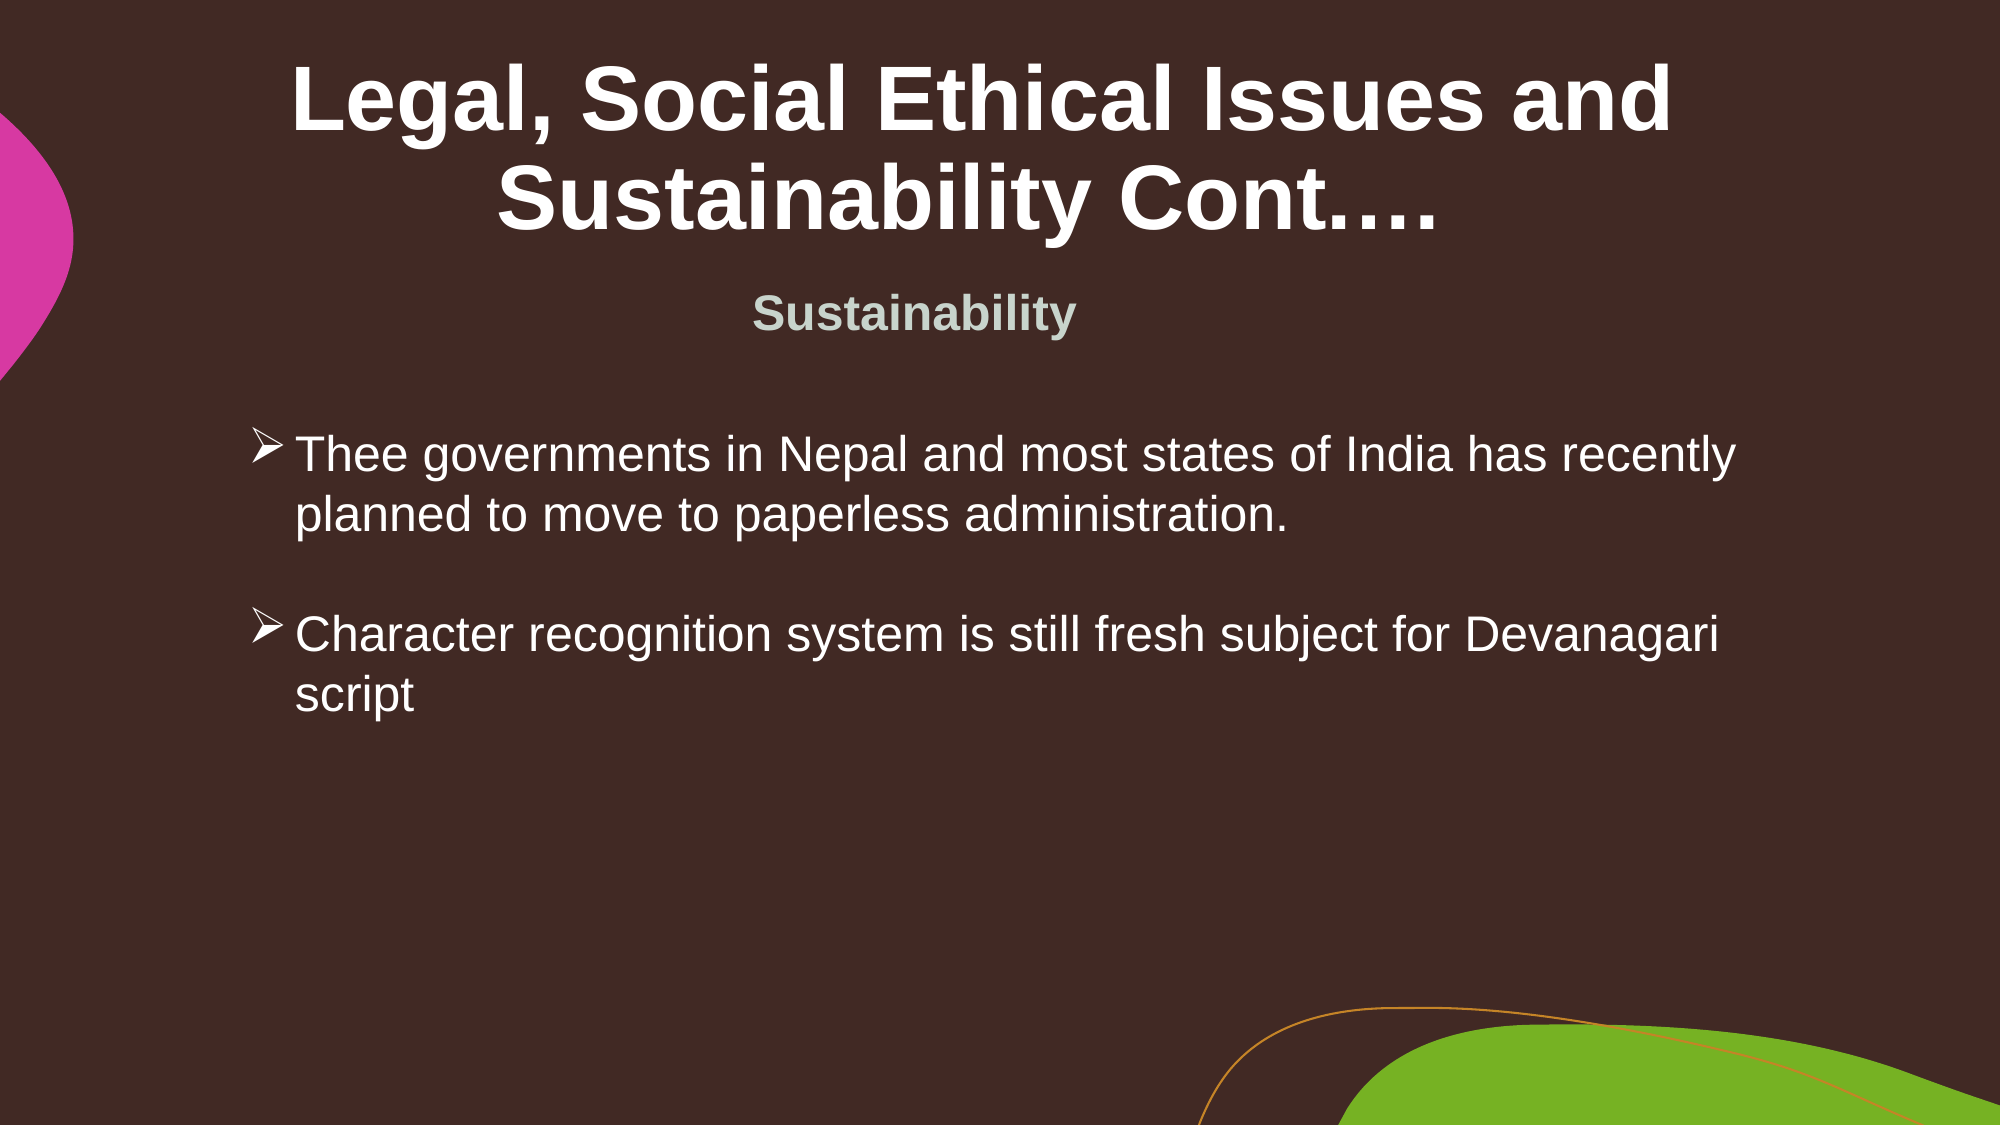

# Legal, Social Ethical Issues and Sustainability Cont.…
Sustainability
Thee governments in Nepal and most states of India has recently planned to move to paperless administration.

Character recognition system is still fresh subject for Devanagari script